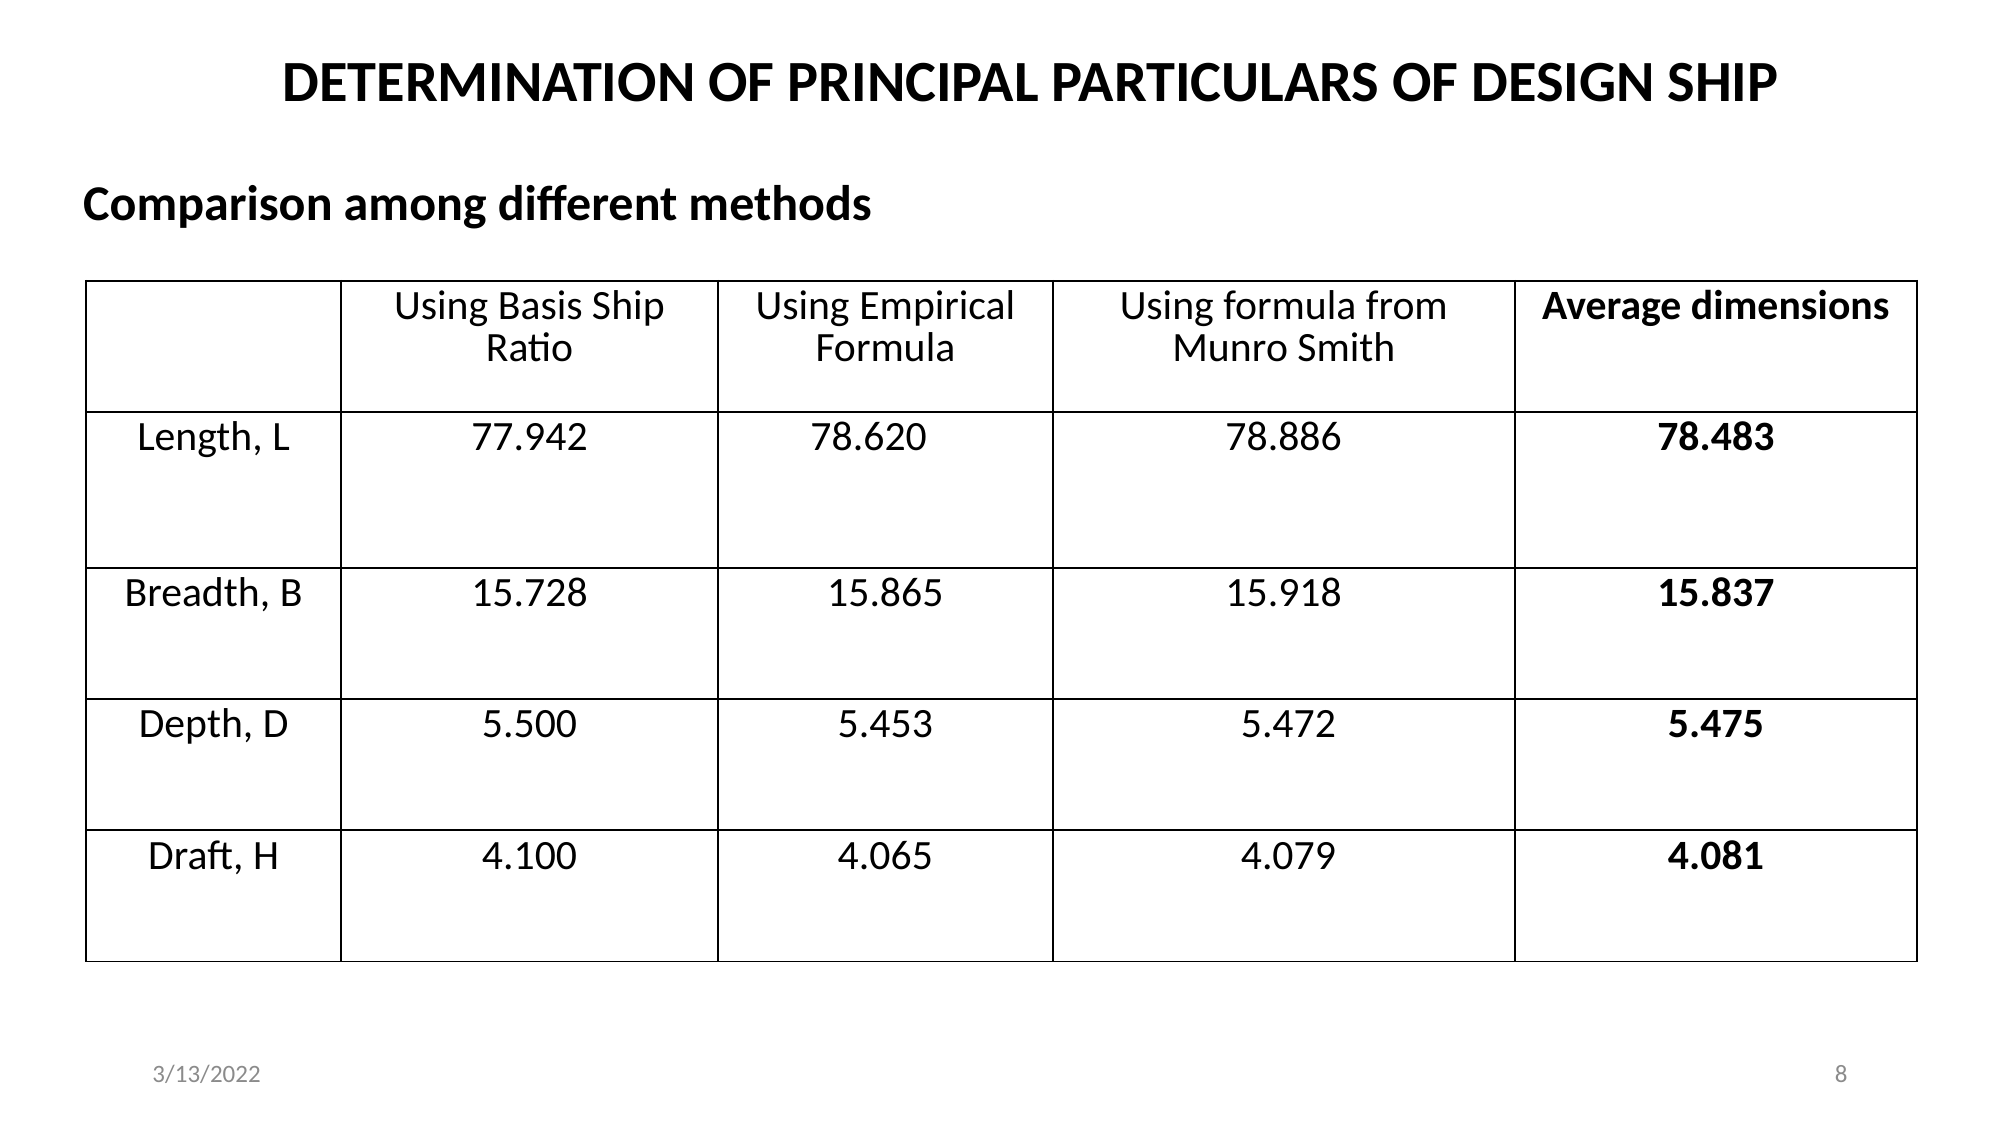

DETERMINATION OF PRINCIPAL PARTICULARS OF DESIGN SHIP
Comparison among different methods
|  | Using Basis Ship Ratio | Using Empirical Formula | Using formula from Munro Smith | Average dimensions |
| --- | --- | --- | --- | --- |
| Length, L | 77.942 | 78.620 | 78.886 | 78.483 |
| Breadth, B | 15.728 | 15.865 | 15.918 | 15.837 |
| Depth, D | 5.500 | 5.453 | 5.472 | 5.475 |
| Draft, H | 4.100 | 4.065 | 4.079 | 4.081 |
3/13/2022
8